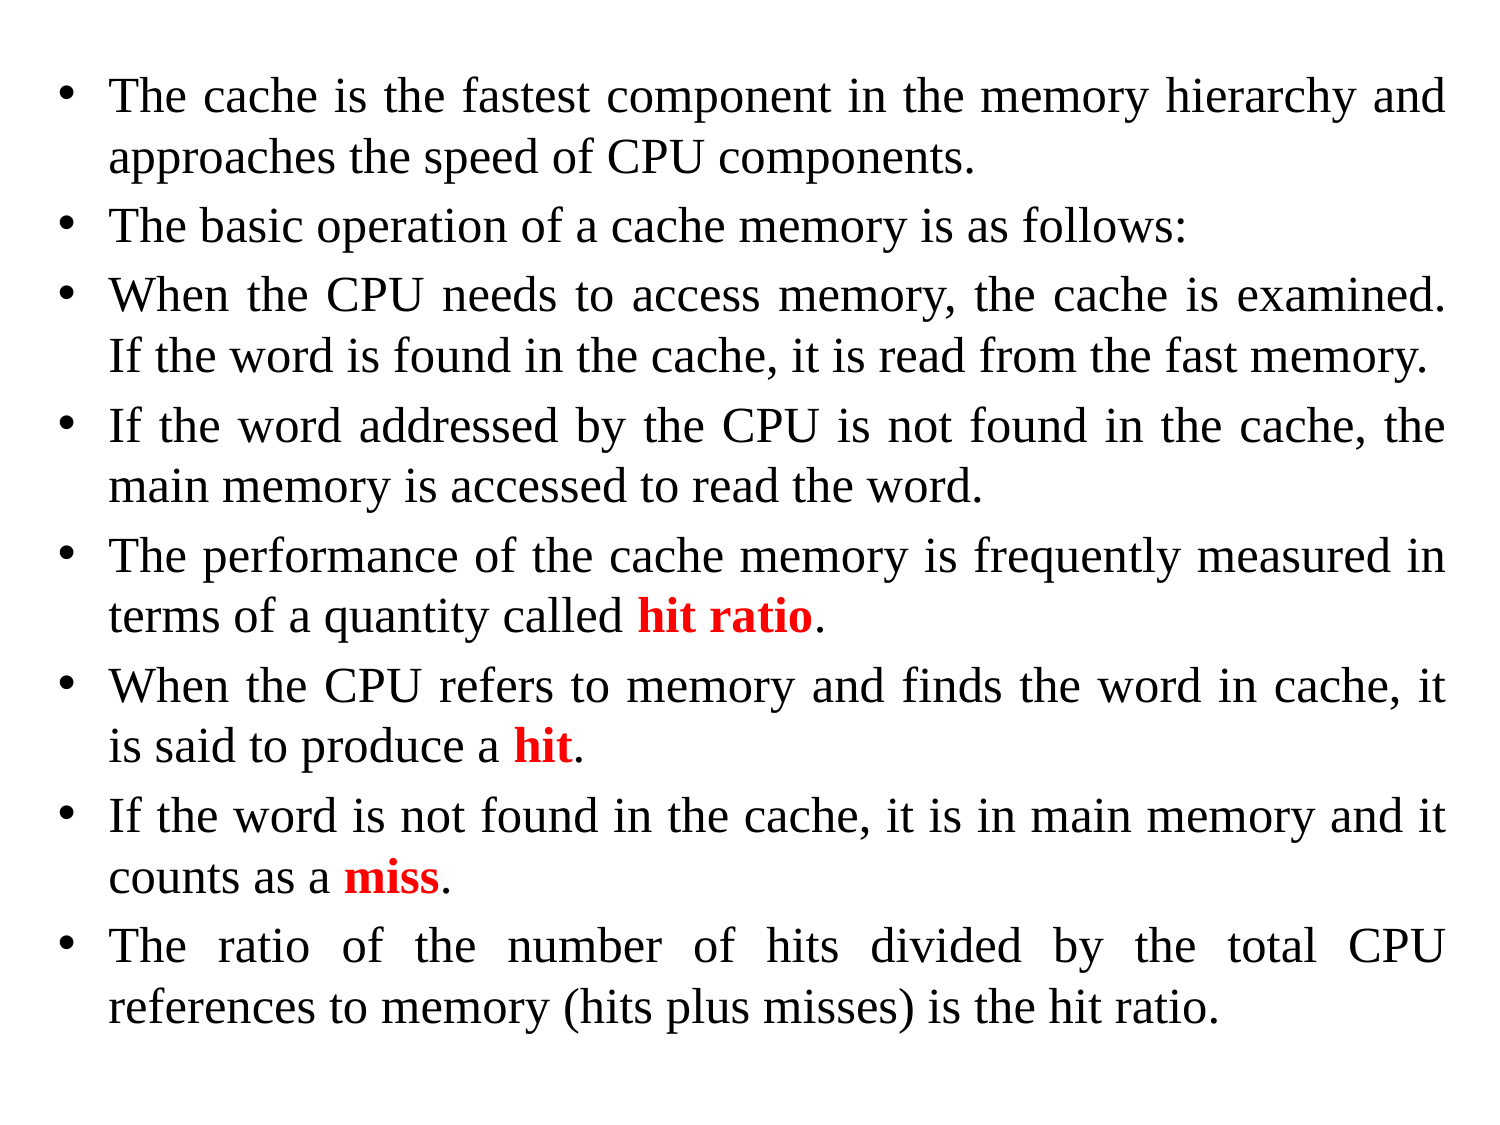

The cache is the fastest component in the memory hierarchy and approaches the speed of CPU components.
The basic operation of a cache memory is as follows:
When the CPU needs to access memory, the cache is examined. If the word is found in the cache, it is read from the fast memory.
If the word addressed by the CPU is not found in the cache, the main memory is accessed to read the word.
The performance of the cache memory is frequently measured in terms of a quantity called hit ratio.
When the CPU refers to memory and finds the word in cache, it is said to produce a hit.
If the word is not found in the cache, it is in main memory and it counts as a miss.
The ratio of the number of hits divided by the total CPU references to memory (hits plus misses) is the hit ratio.